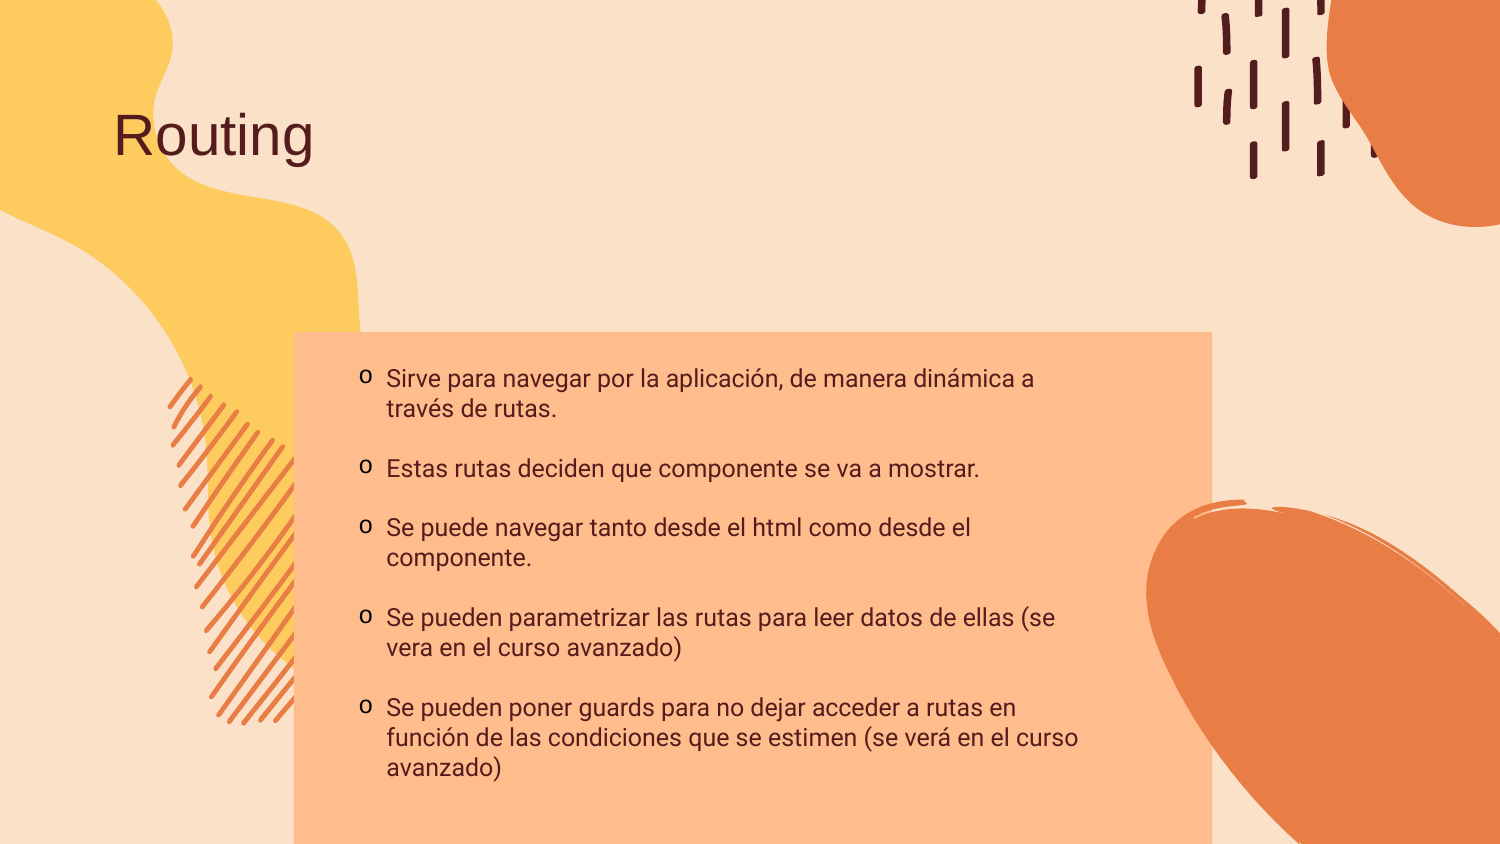

# Routing

Sirve para navegar por la aplicación, de manera dinámica a través de rutas.

Estas rutas deciden que componente se va a mostrar.

Se puede navegar tanto desde el html como desde el componente.

Se pueden parametrizar las rutas para leer datos de ellas (se vera en el curso avanzado)

Se pueden poner guards para no dejar acceder a rutas en función de las condiciones que se estimen (se verá en el curso avanzado)